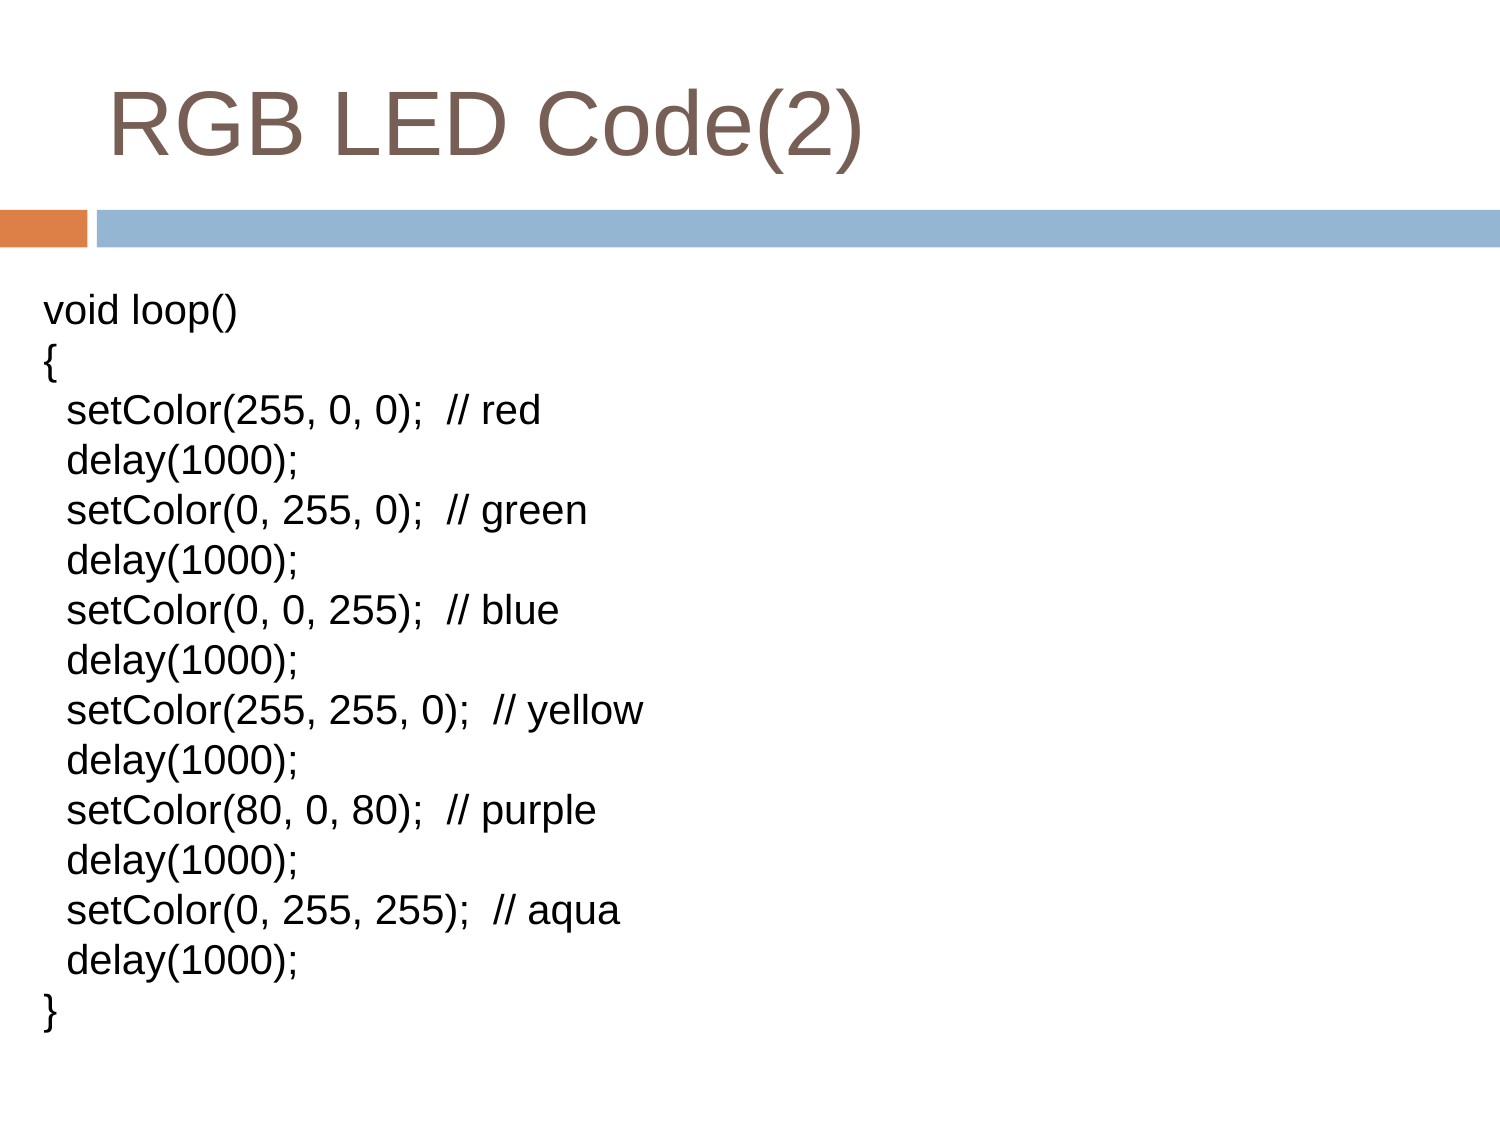

RGB LED Code(2)
void loop()
{
  setColor(255, 0, 0);  // red
  delay(1000);
  setColor(0, 255, 0);  // green
  delay(1000);
  setColor(0, 0, 255);  // blue
  delay(1000);
  setColor(255, 255, 0);  // yellow
  delay(1000);
  setColor(80, 0, 80);  // purple
  delay(1000);
  setColor(0, 255, 255);  // aqua
  delay(1000);
}